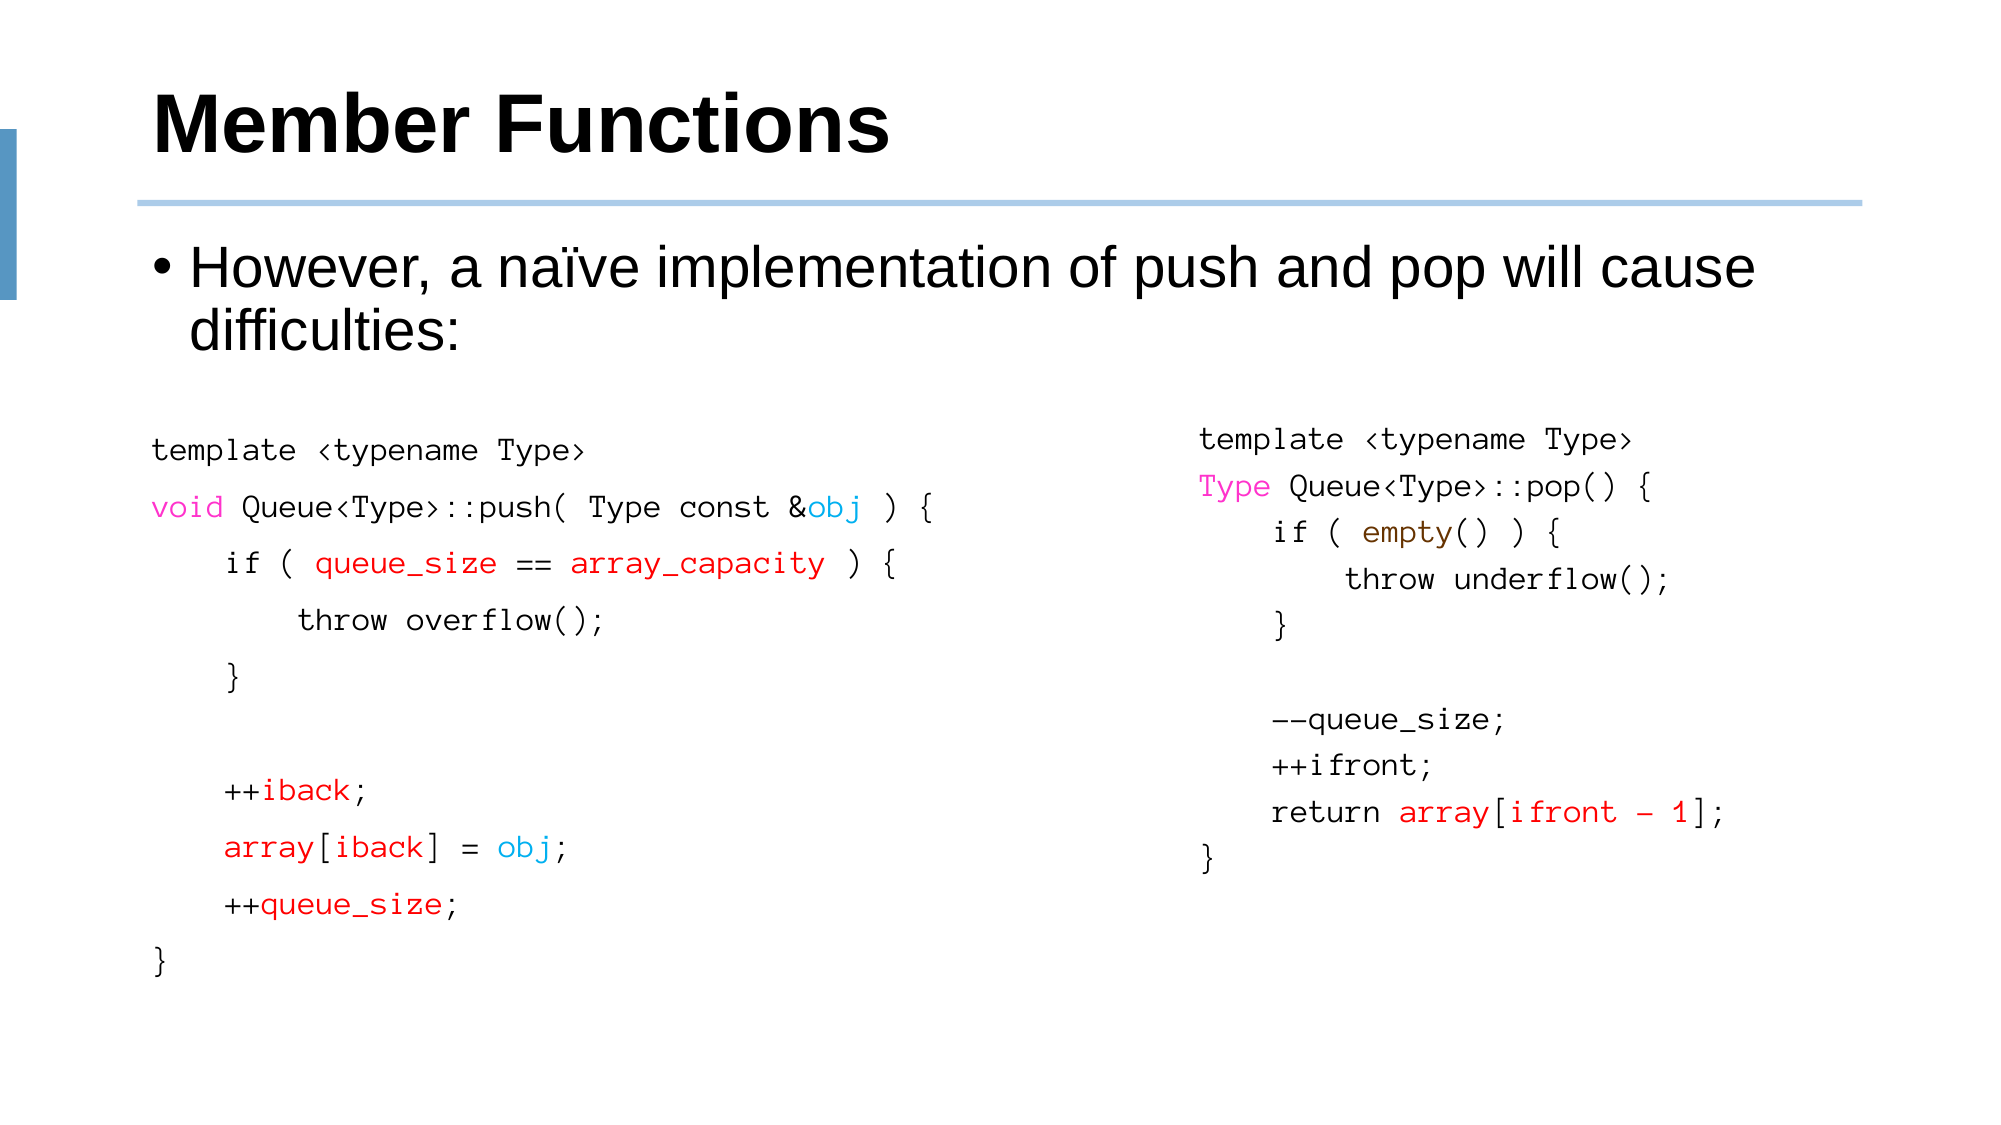

Member Functions
However, a naïve implementation of push and pop will cause difficulties:

template <typename Type>
void Queue<Type>::push( Type const &obj ) {
    if ( queue_size == array_capacity ) {
        throw overflow();
    }

    ++iback;
    array[iback] = obj;
    ++queue_size;
}
template <typename Type>
Type Queue<Type>::pop() {
    if ( empty() ) {
        throw underflow();
    }

    --queue_size;
    ++ifront;
    return array[ifront - 1];
}